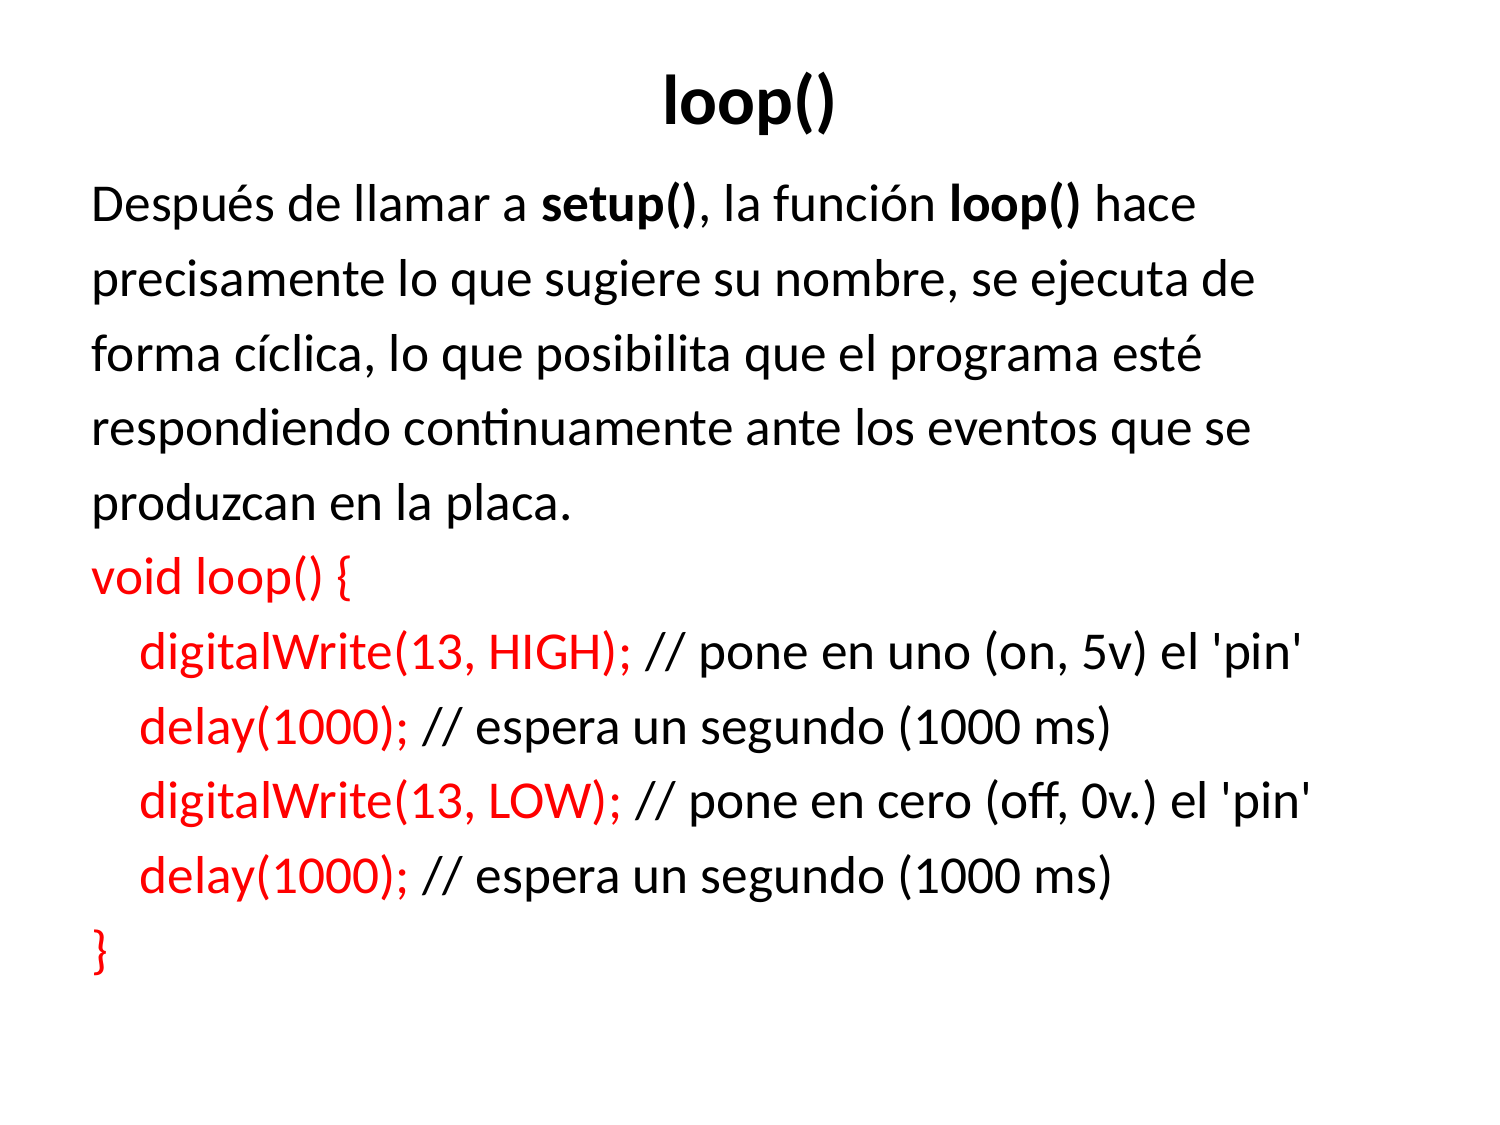

# loop()
Después de llamar a setup(), la función loop() hace
precisamente lo que sugiere su nombre, se ejecuta de
forma cíclica, lo que posibilita que el programa esté
respondiendo continuamente ante los eventos que se
produzcan en la placa.
void loop() {
    digitalWrite(13, HIGH); // pone en uno (on, 5v) el 'pin'
    delay(1000); // espera un segundo (1000 ms)
    digitalWrite(13, LOW); // pone en cero (off, 0v.) el 'pin'
    delay(1000); // espera un segundo (1000 ms)
}